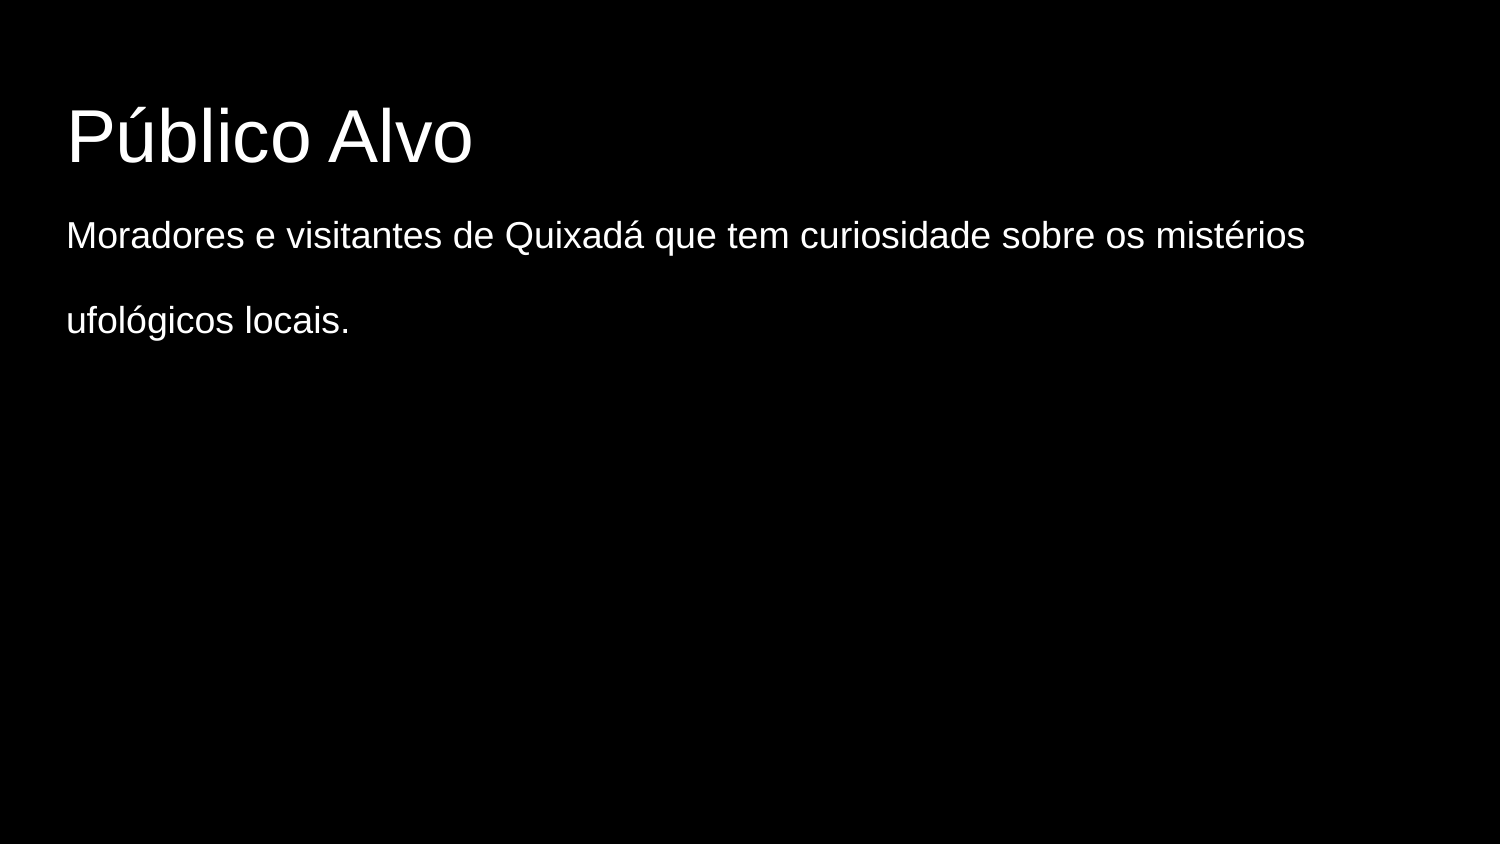

# Público Alvo
Moradores e visitantes de Quixadá que tem curiosidade sobre os mistérios
ufológicos locais.